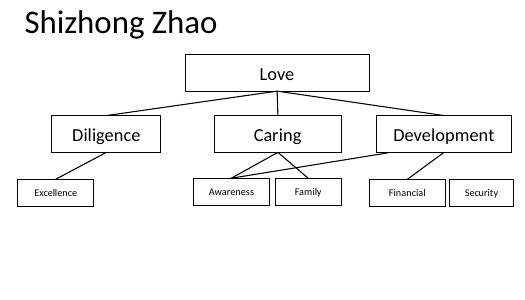

# Shizhong Zhao
Love
Diligence
Development
Excellence
Financial
Caring
Awareness
Family
Security